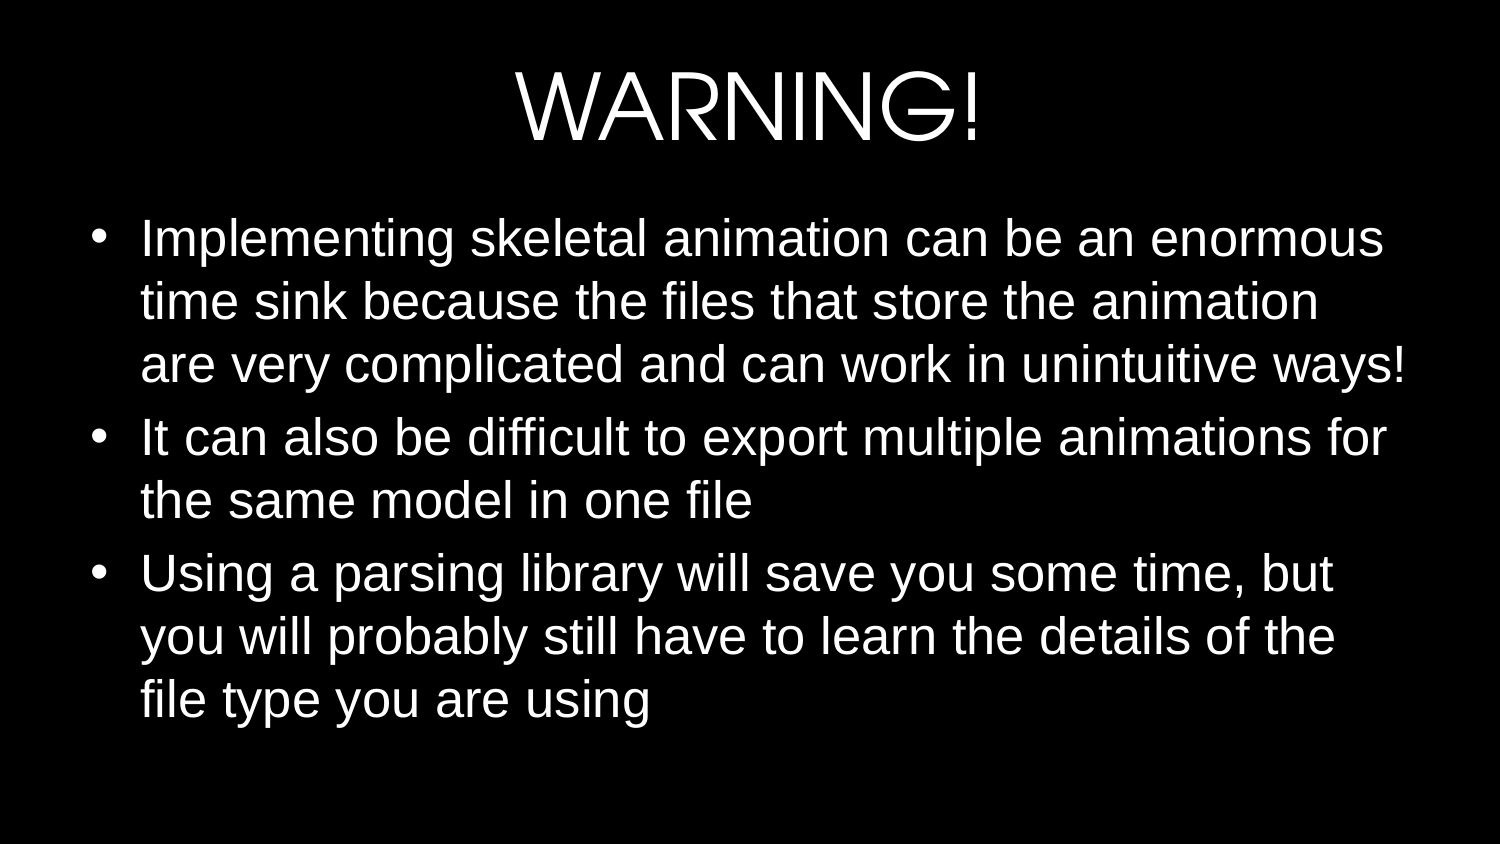

# WARNING!
Implementing skeletal animation can be an enormous time sink because the files that store the animation are very complicated and can work in unintuitive ways!
It can also be difficult to export multiple animations for the same model in one file
Using a parsing library will save you some time, but you will probably still have to learn the details of the file type you are using